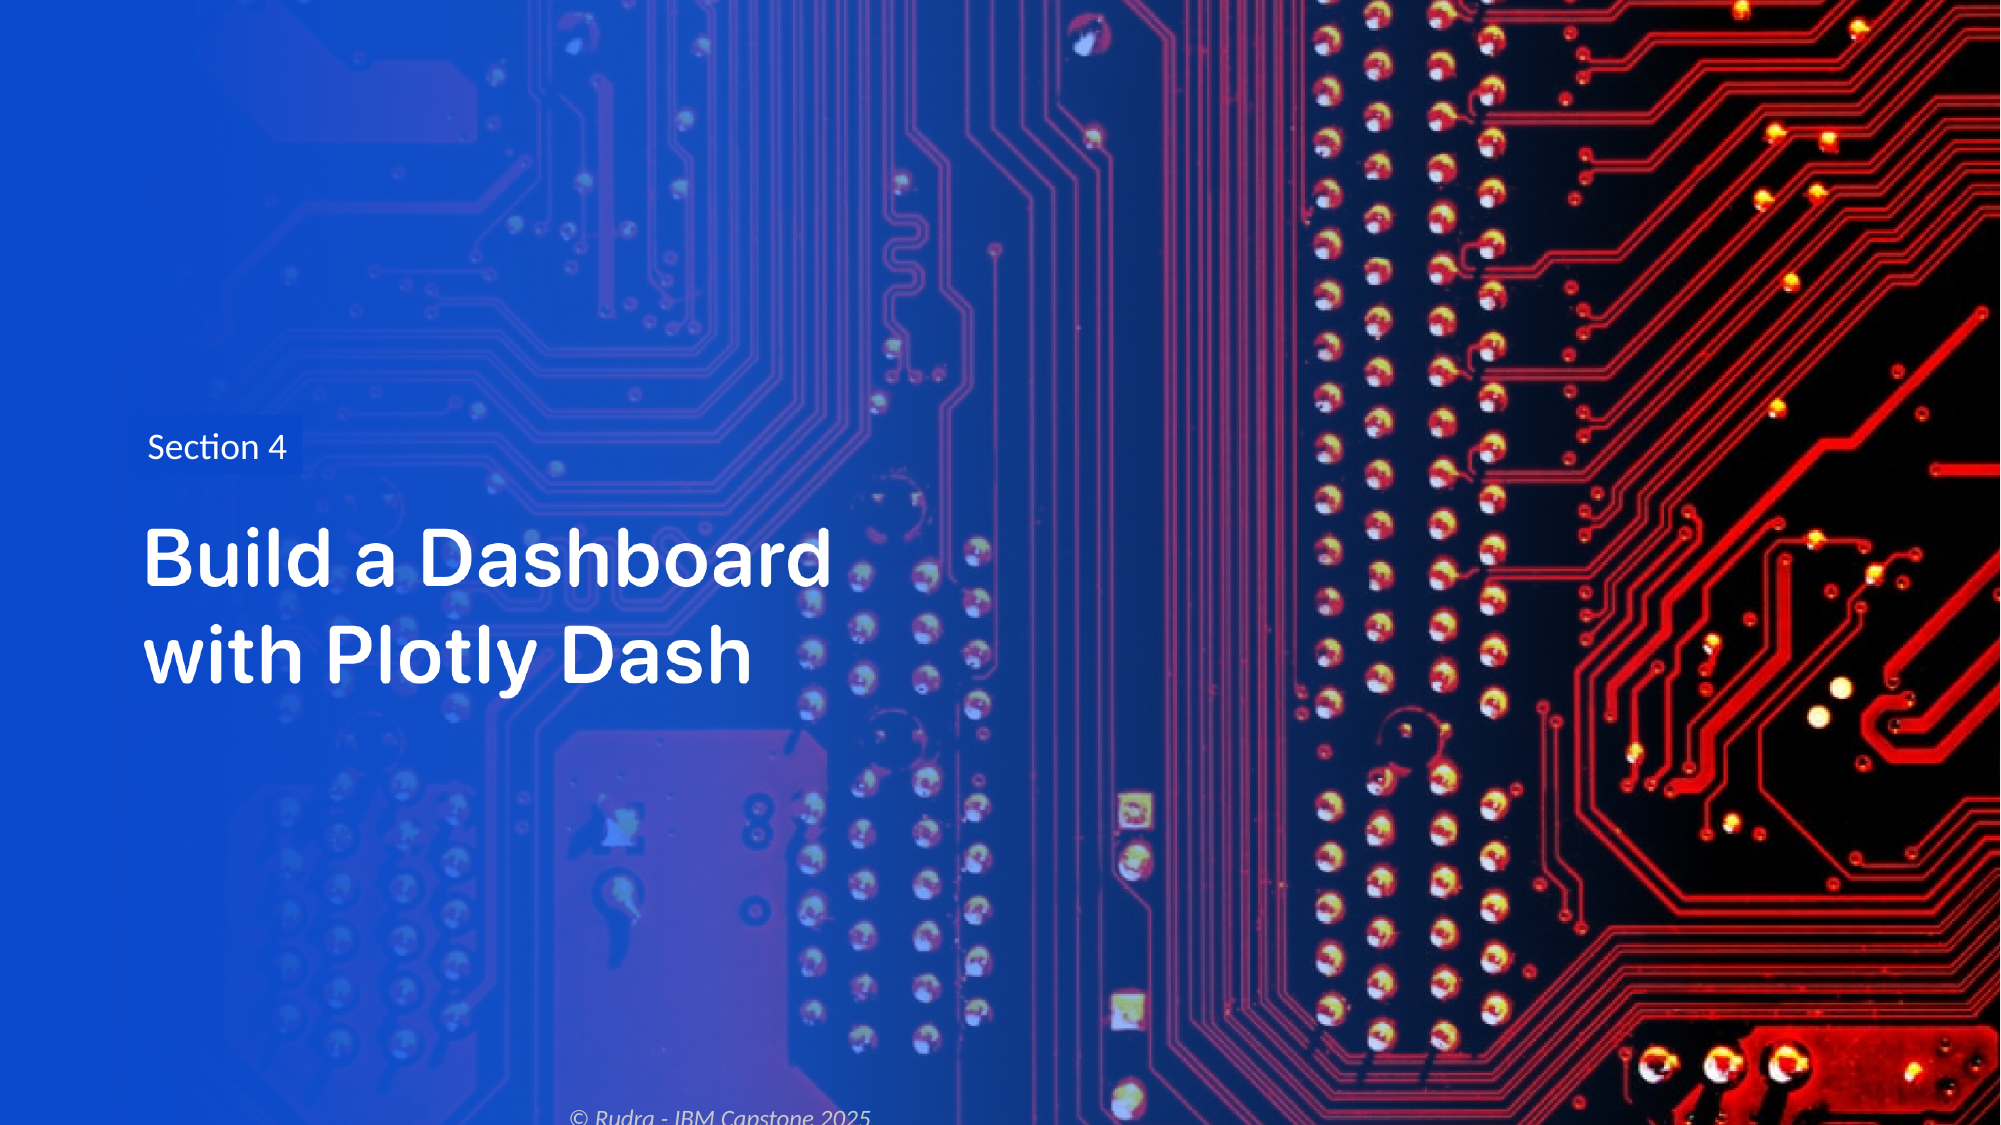

Section 4

© Rudra - IBM Capstone 2025